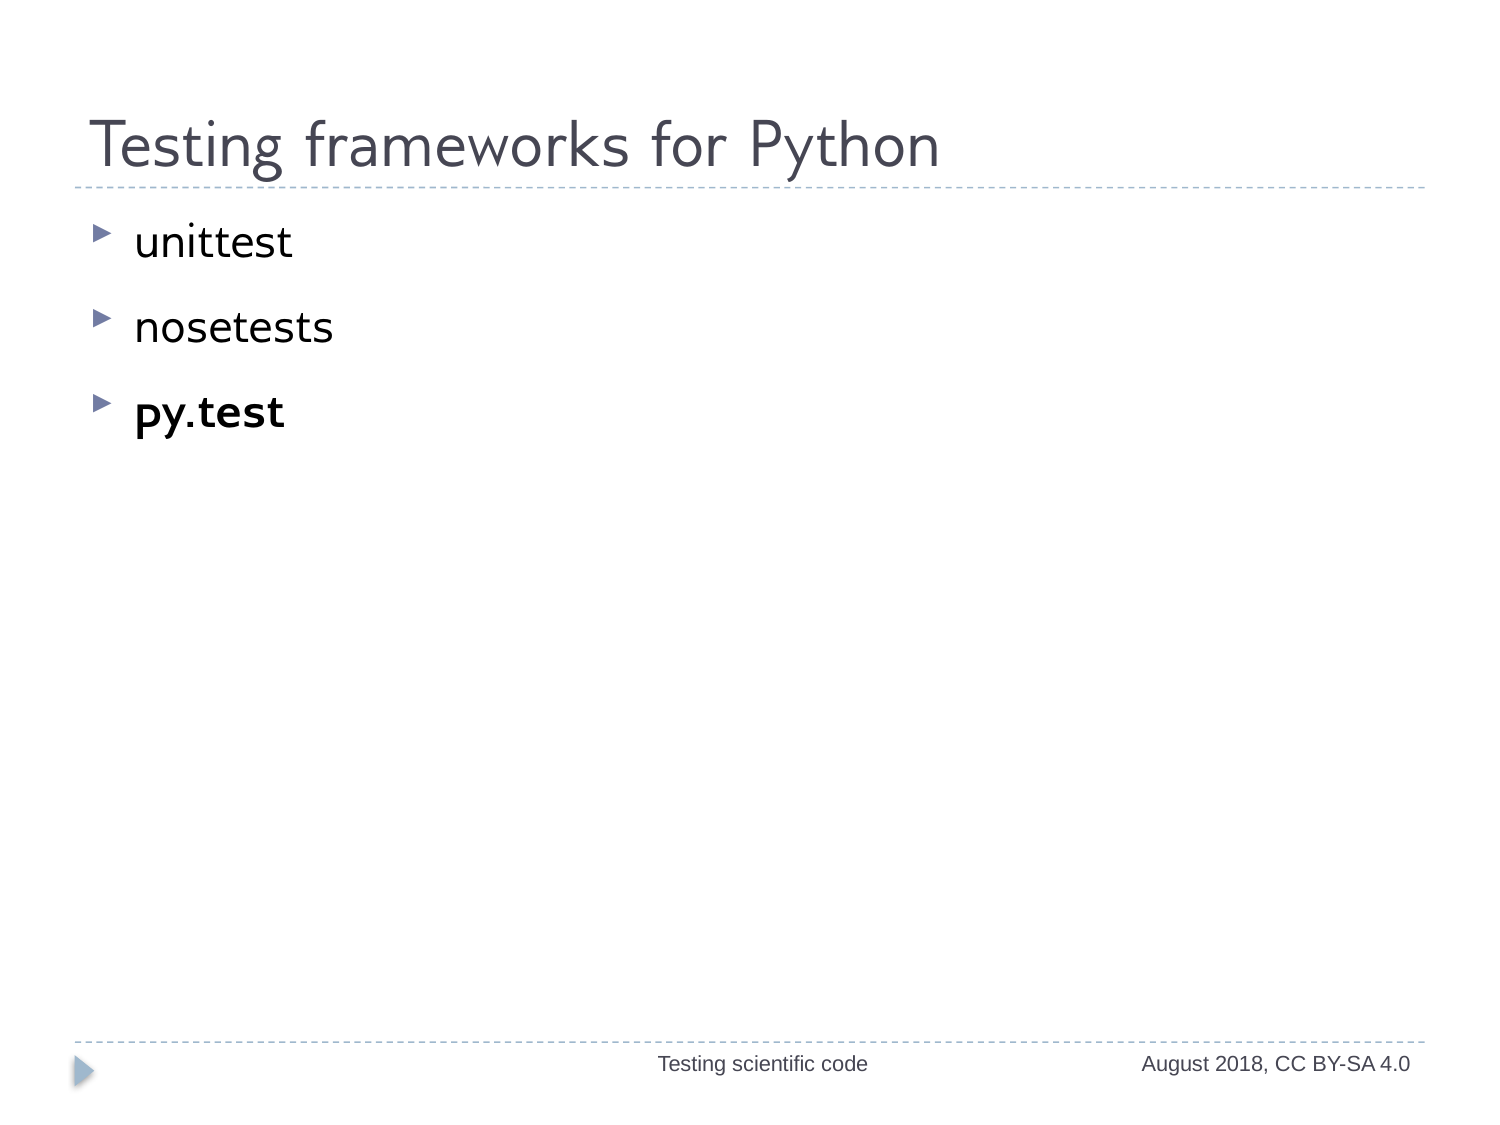

# Testing frameworks for Python
unittest
nosetests
py.test
Testing scientific code
August 2018, CC BY-SA 4.0